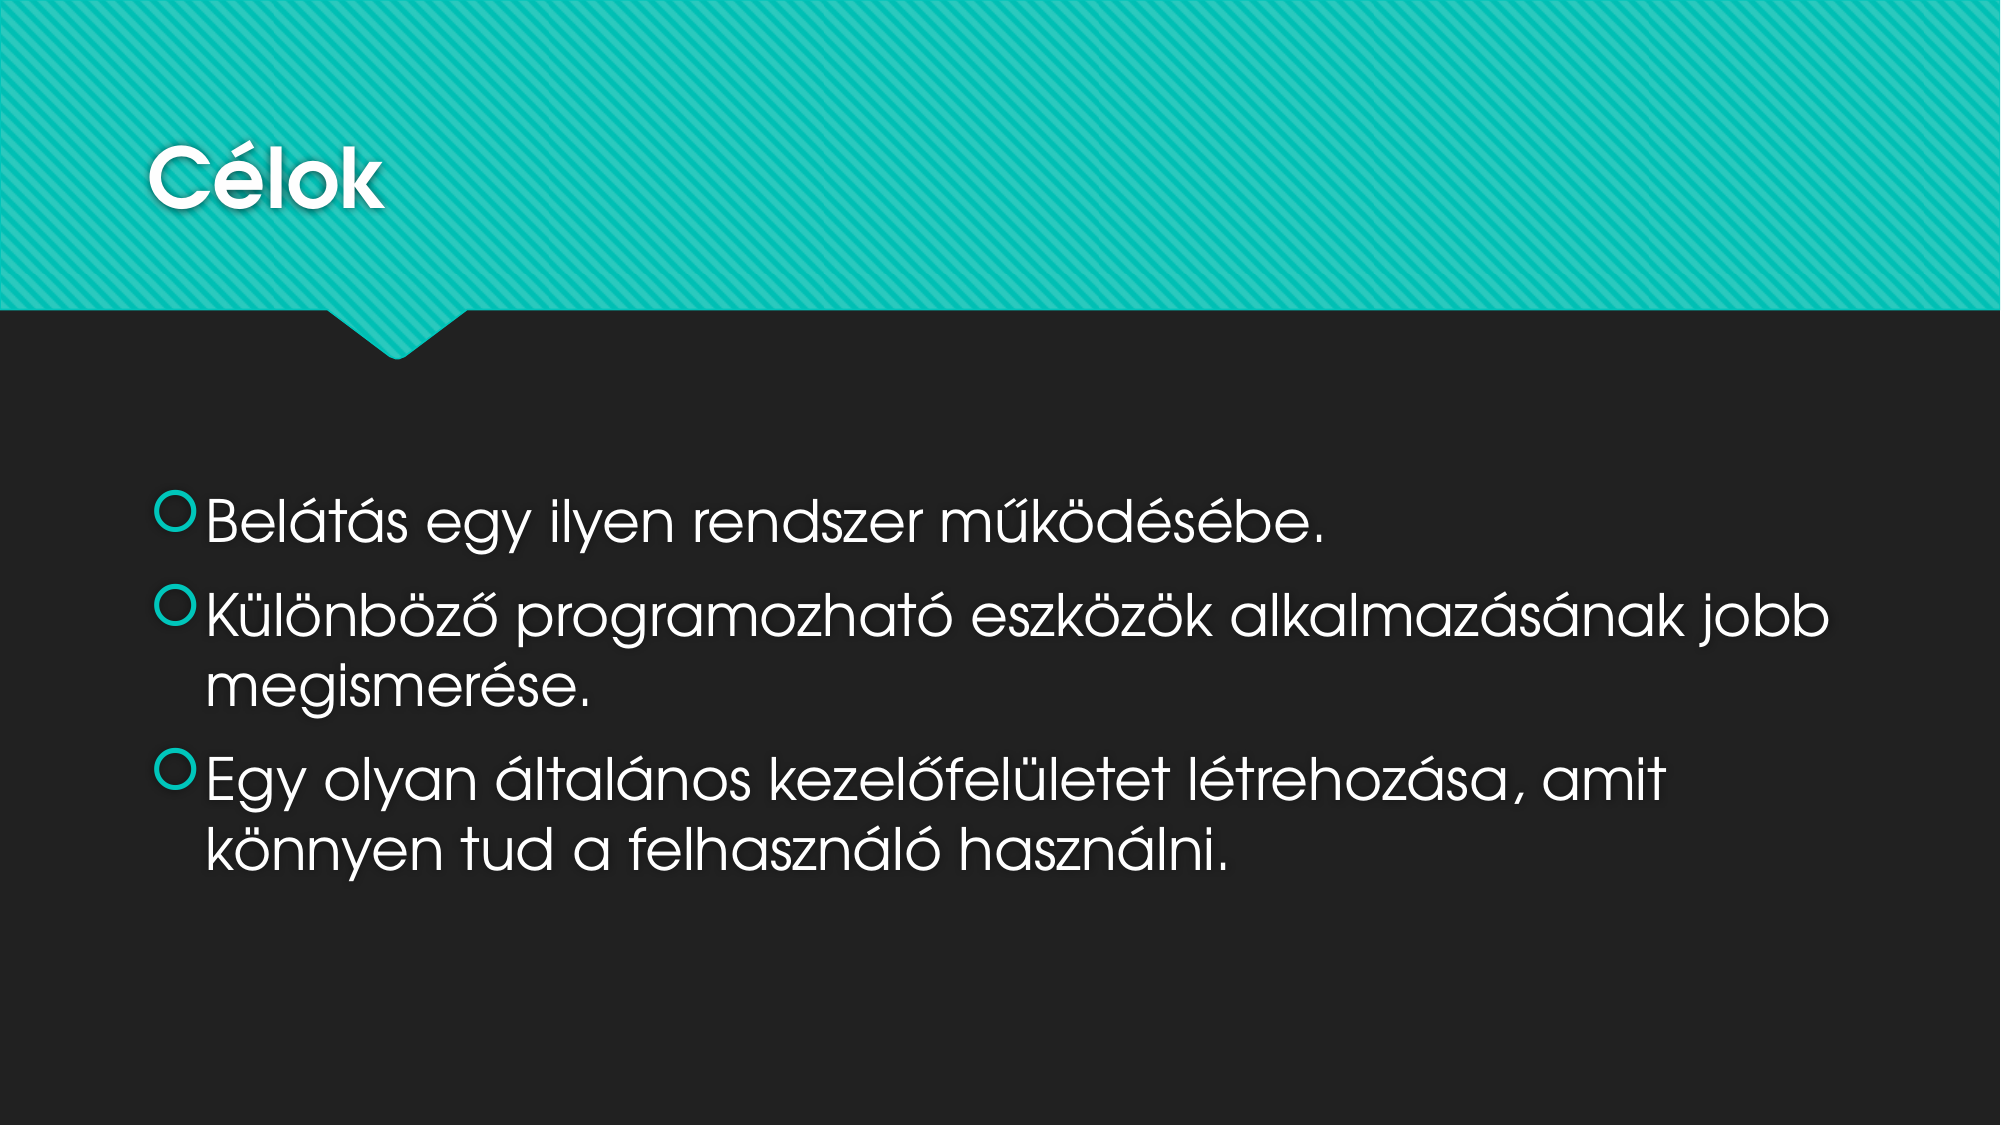

# Célok
Belátás egy ilyen rendszer működésébe.
Különböző programozható eszközök alkalmazásának jobb megismerése.
Egy olyan általános kezelőfelületet létrehozása, amit könnyen tud a felhasználó használni.